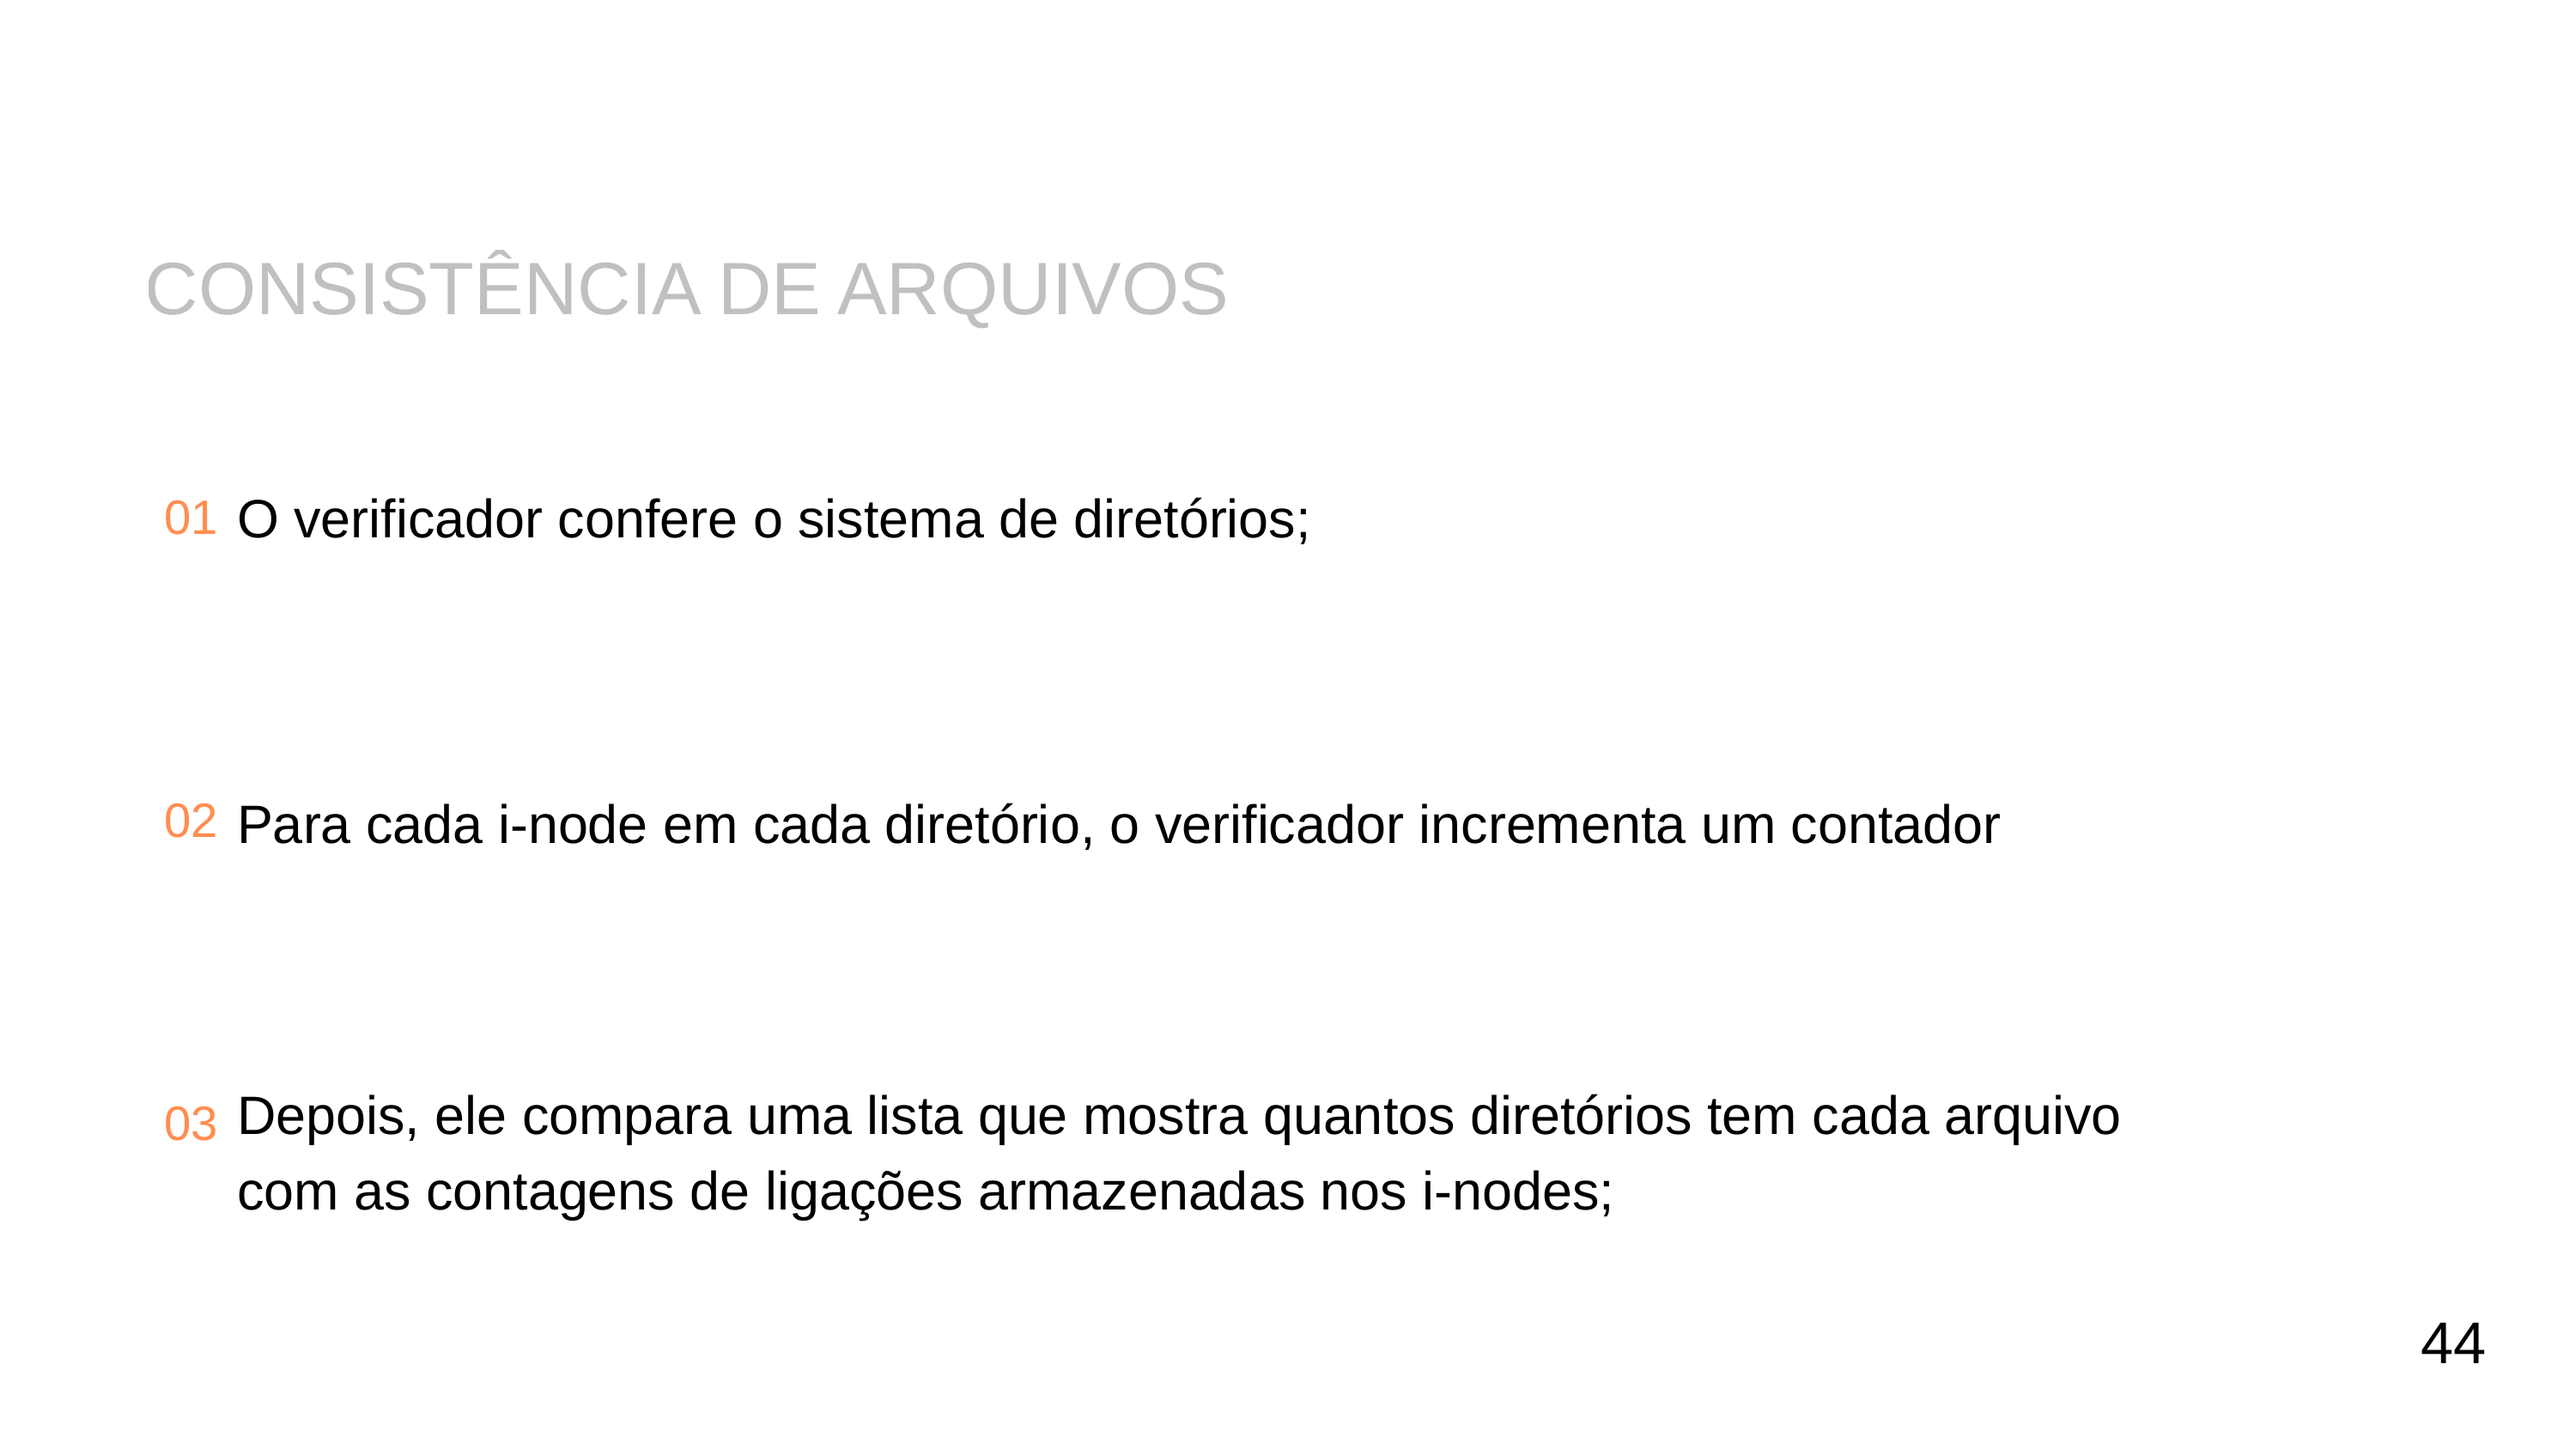

CONSISTÊNCIA DE ARQUIVOS

O verificador confere o sistema de diretórios;

01
Para cada i-node em cada diretório, o verificador incrementa um contador
02

Depois, ele compara uma lista que mostra quantos diretórios tem cada arquivo com as contagens de ligações armazenadas nos i-nodes;

03
44